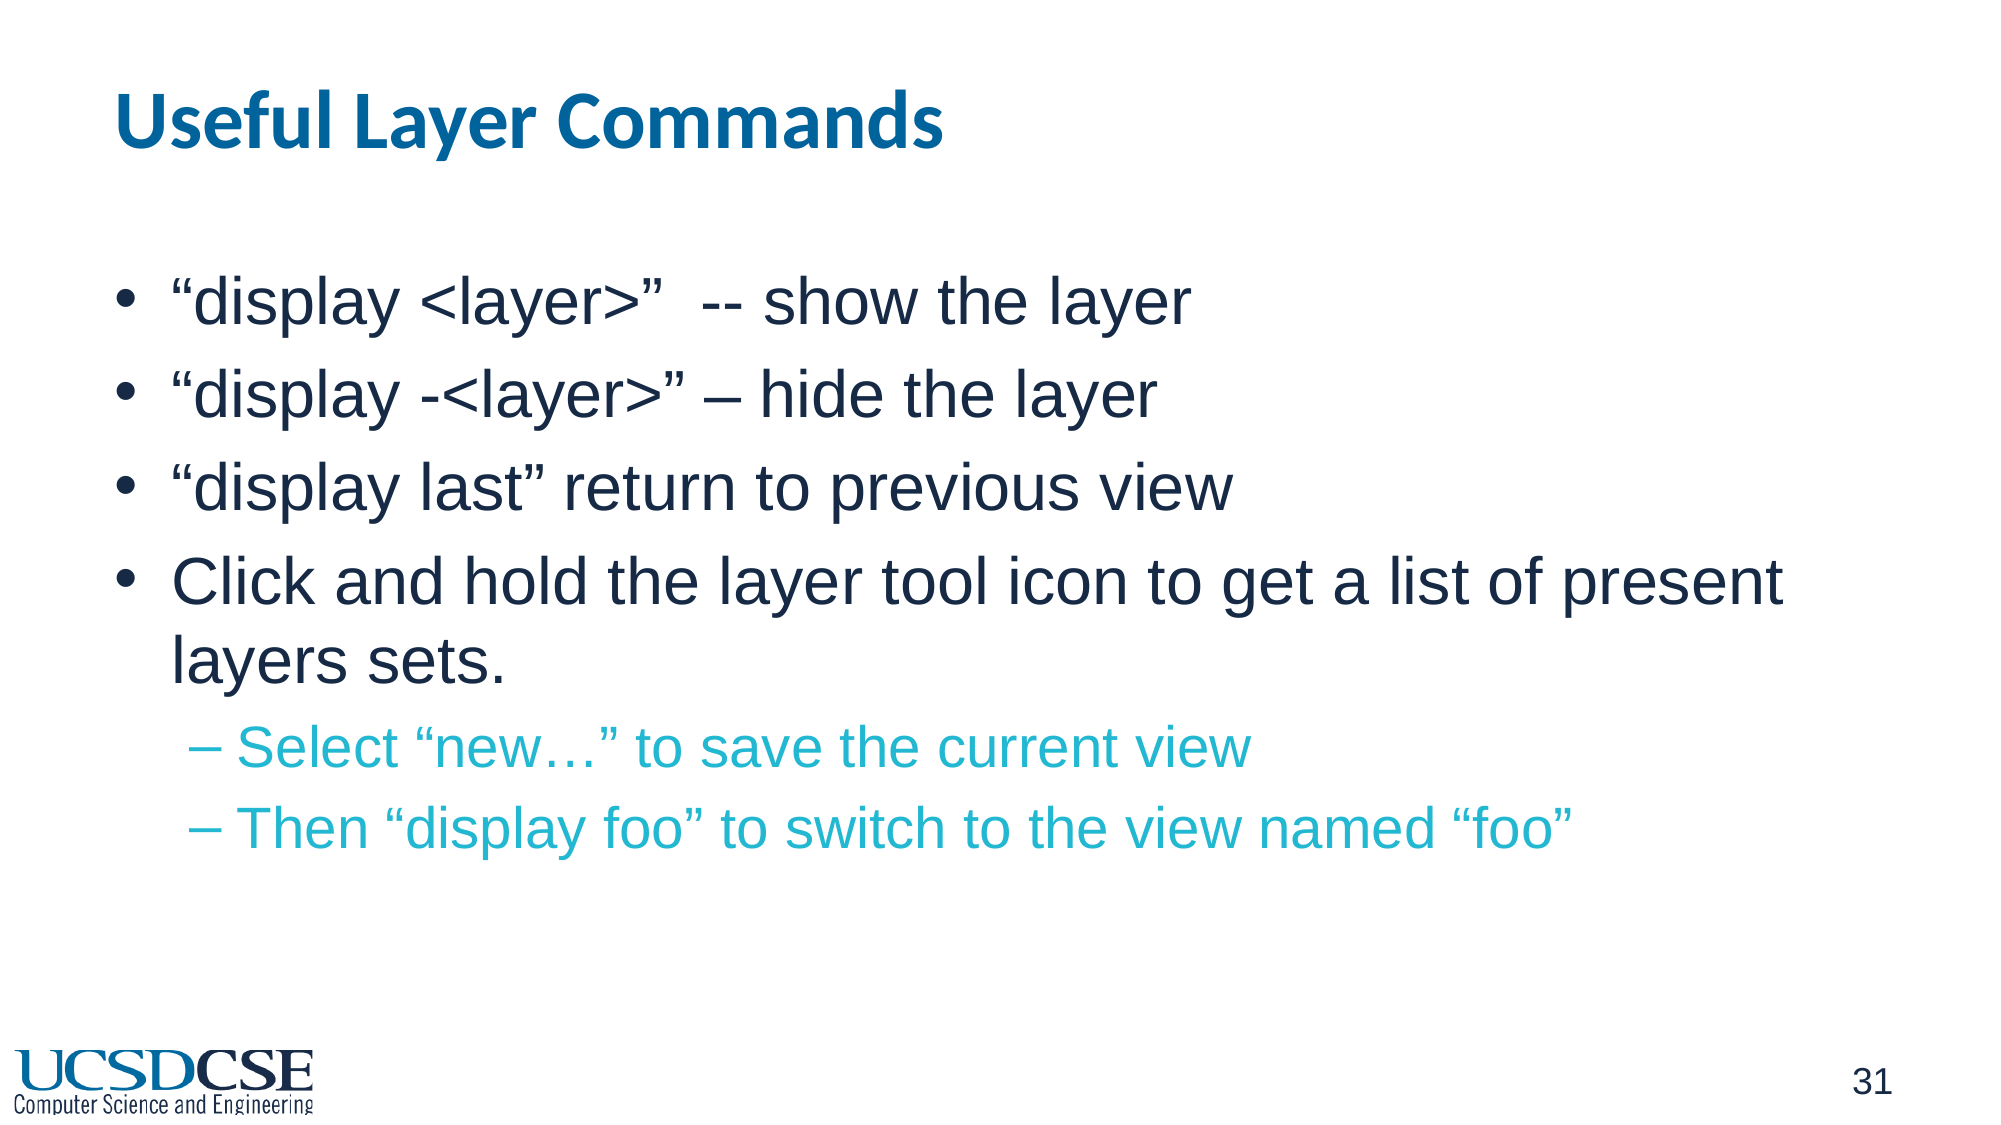

# Useful Layer Commands
“display <layer>”  -- show the layer
“display -<layer>” – hide the layer
“display last” return to previous view
Click and hold the layer tool icon to get a list of present layers sets.
Select “new…” to save the current view
Then “display foo” to switch to the view named “foo”